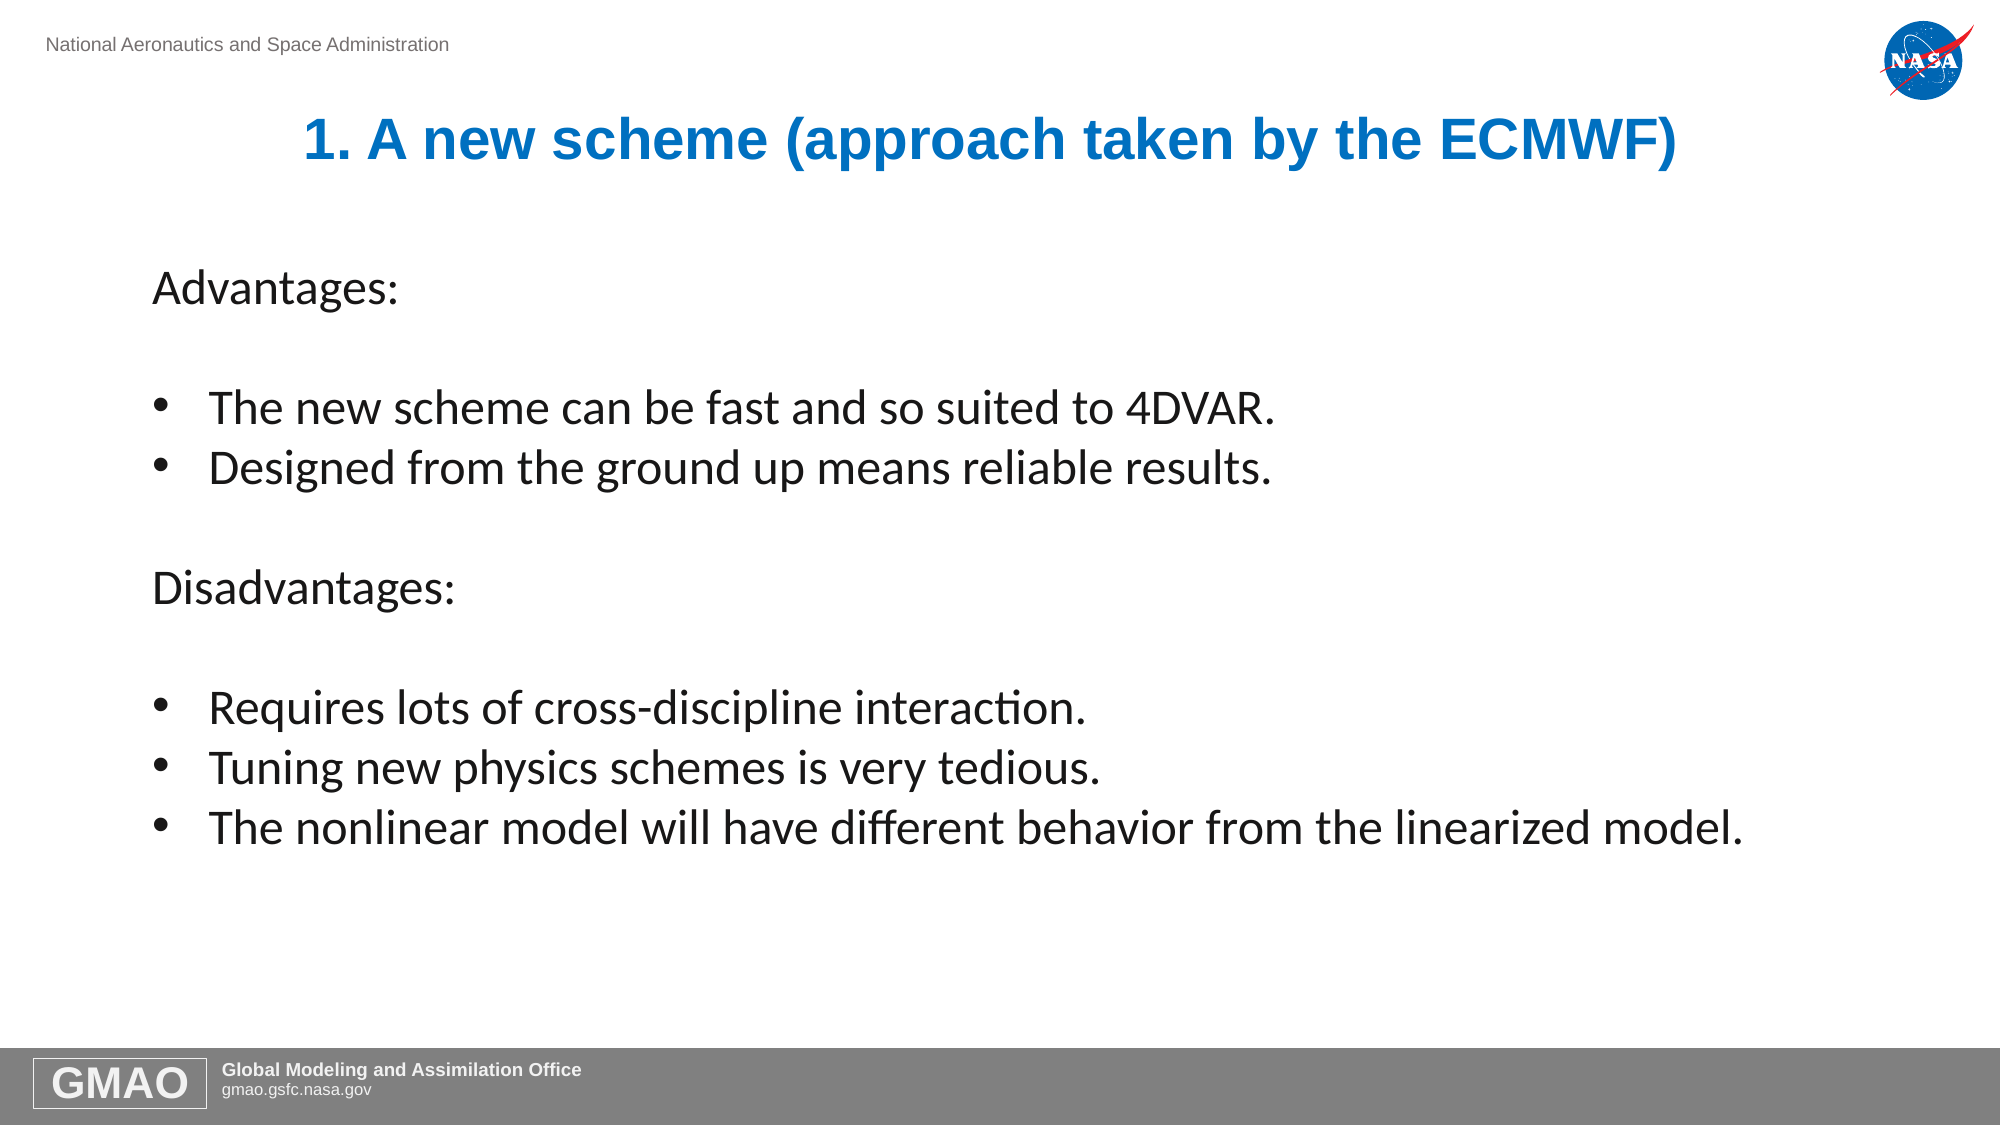

# 1. A new scheme (approach taken by the ECMWF)
Advantages:

The new scheme can be fast and so suited to 4DVAR.
Designed from the ground up means reliable results.

Disadvantages:

Requires lots of cross-discipline interaction.
Tuning new physics schemes is very tedious.
The nonlinear model will have different behavior from the linearized model.